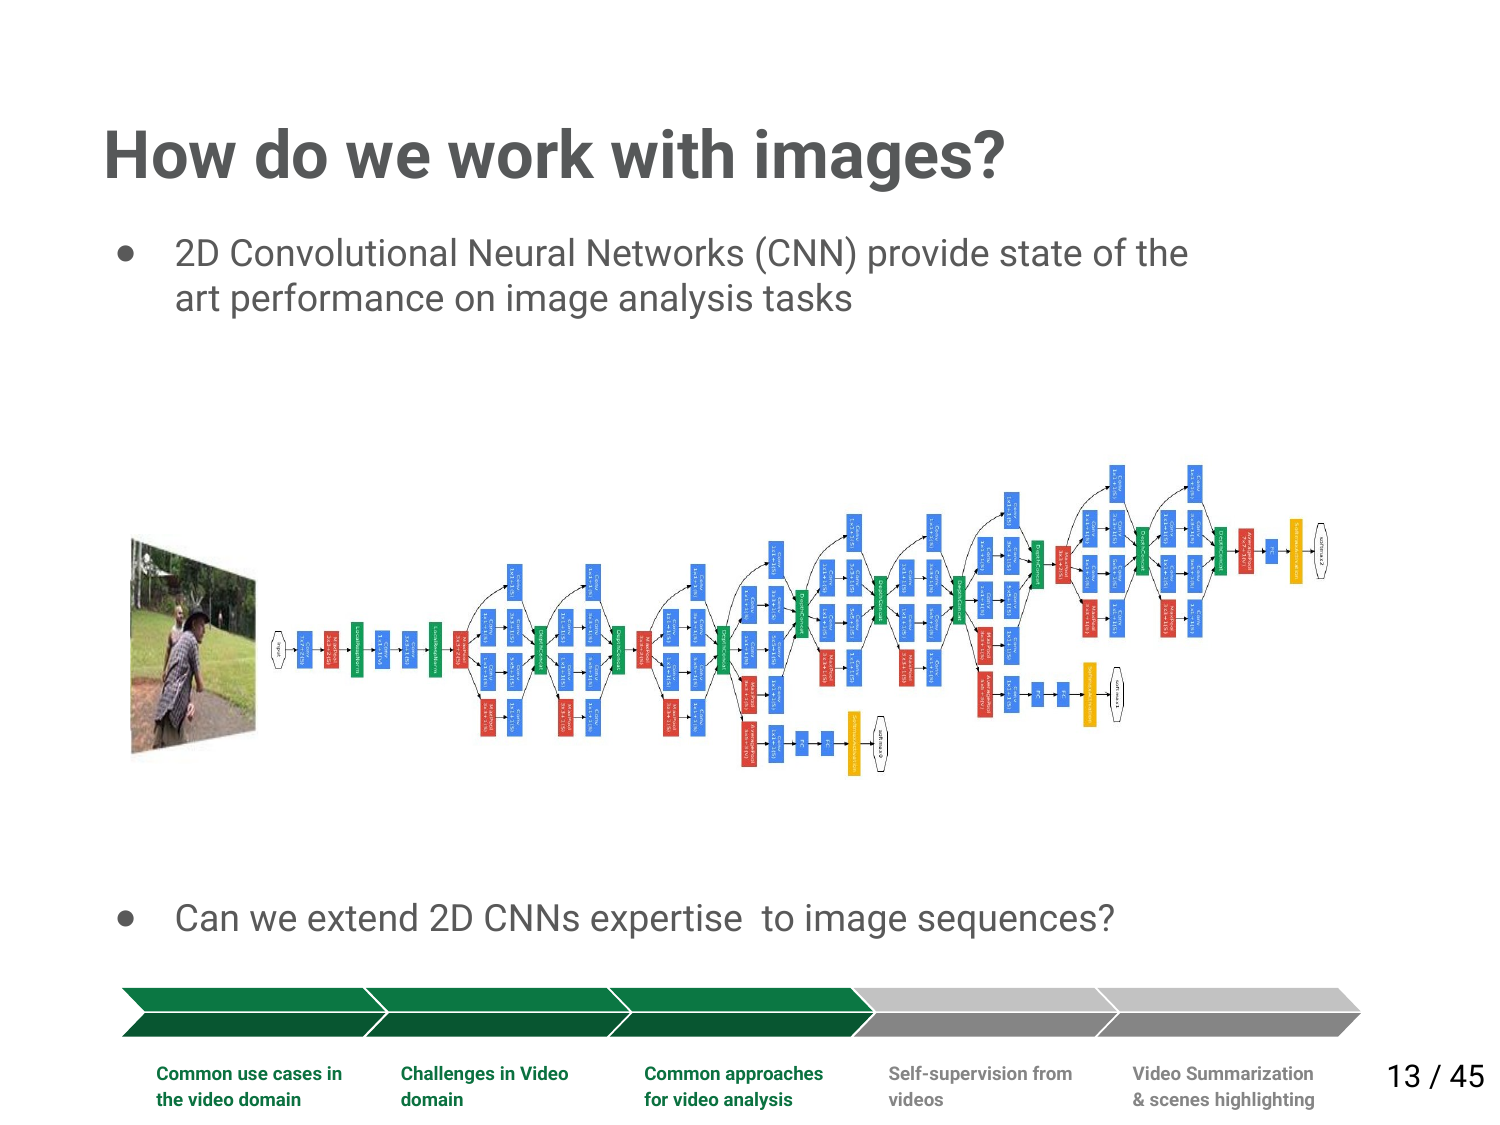

# How do we work with images?
2D Convolutional Neural Networks (CNN) provide state of the art performance on image analysis tasks

Can we extend 2D CNNs expertise  to image sequences?

Common use cases in the video domain

Challenges in Video domain

Self-supervision from videos

Video Summarization & scenes highlighting
13 / 45
Common approaches for video analysis